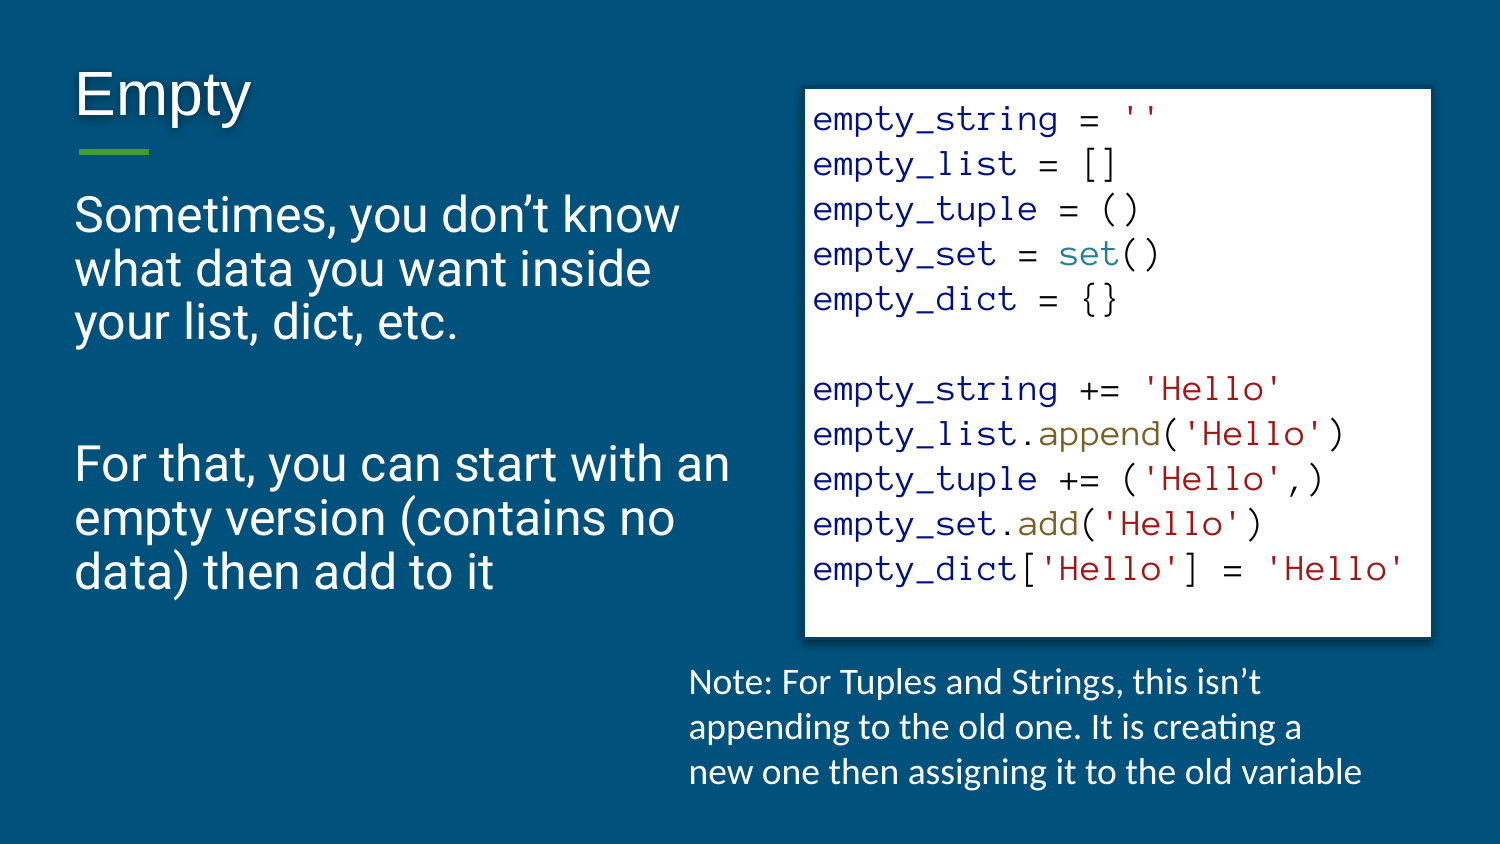

# Empty
empty_string = ''
empty_list = []
empty_tuple = ()
empty_set = set()
empty_dict = {}
empty_string += 'Hello'
empty_list.append('Hello')
empty_tuple += ('Hello',)
empty_set.add('Hello')
empty_dict['Hello'] = 'Hello'

Sometimes, you don’t know what data you want inside your list, dict, etc.

For that, you can start with an empty version (contains no data) then add to it
Note: For Tuples and Strings, this isn’t appending to the old one. It is creating a new one then assigning it to the old variable